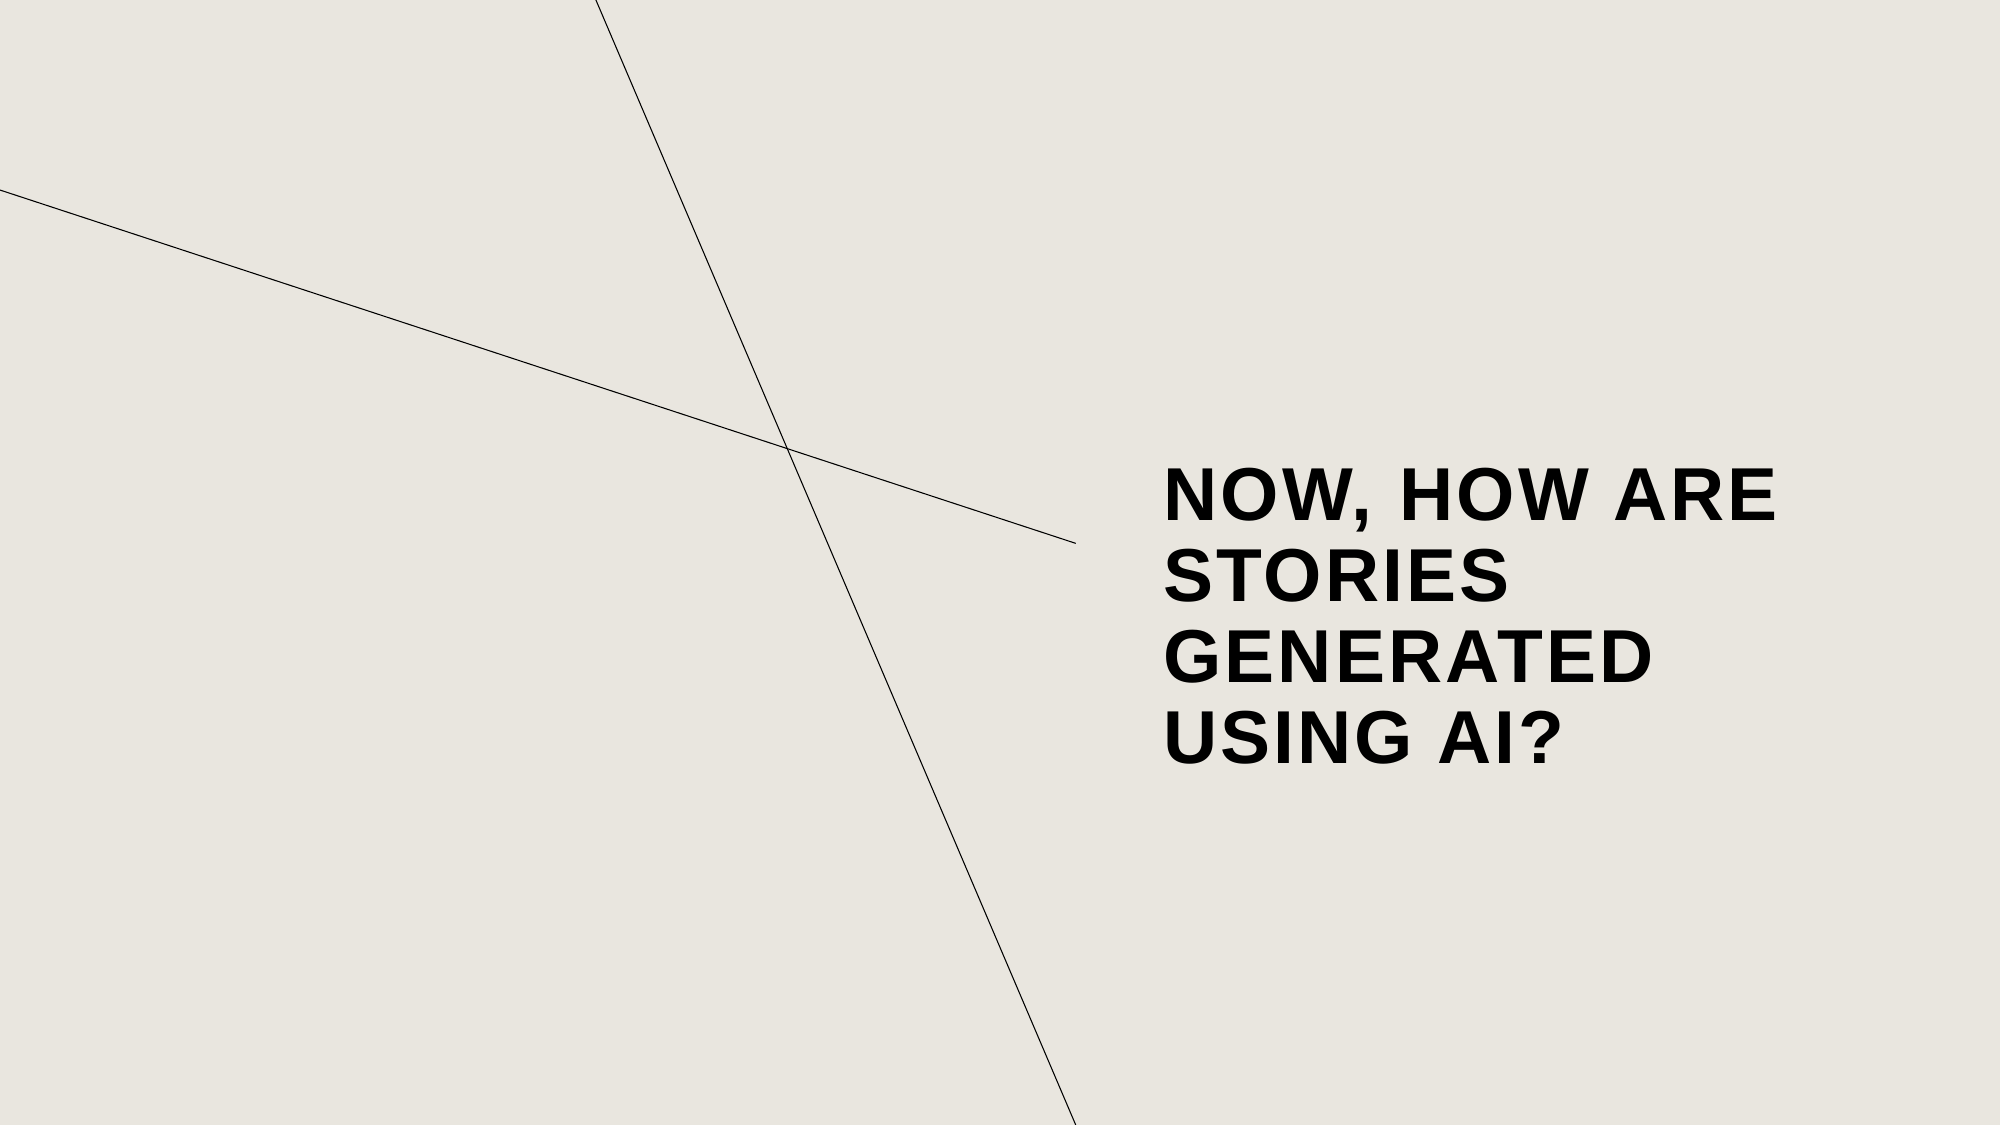

# Now, how are stories generated using AI?